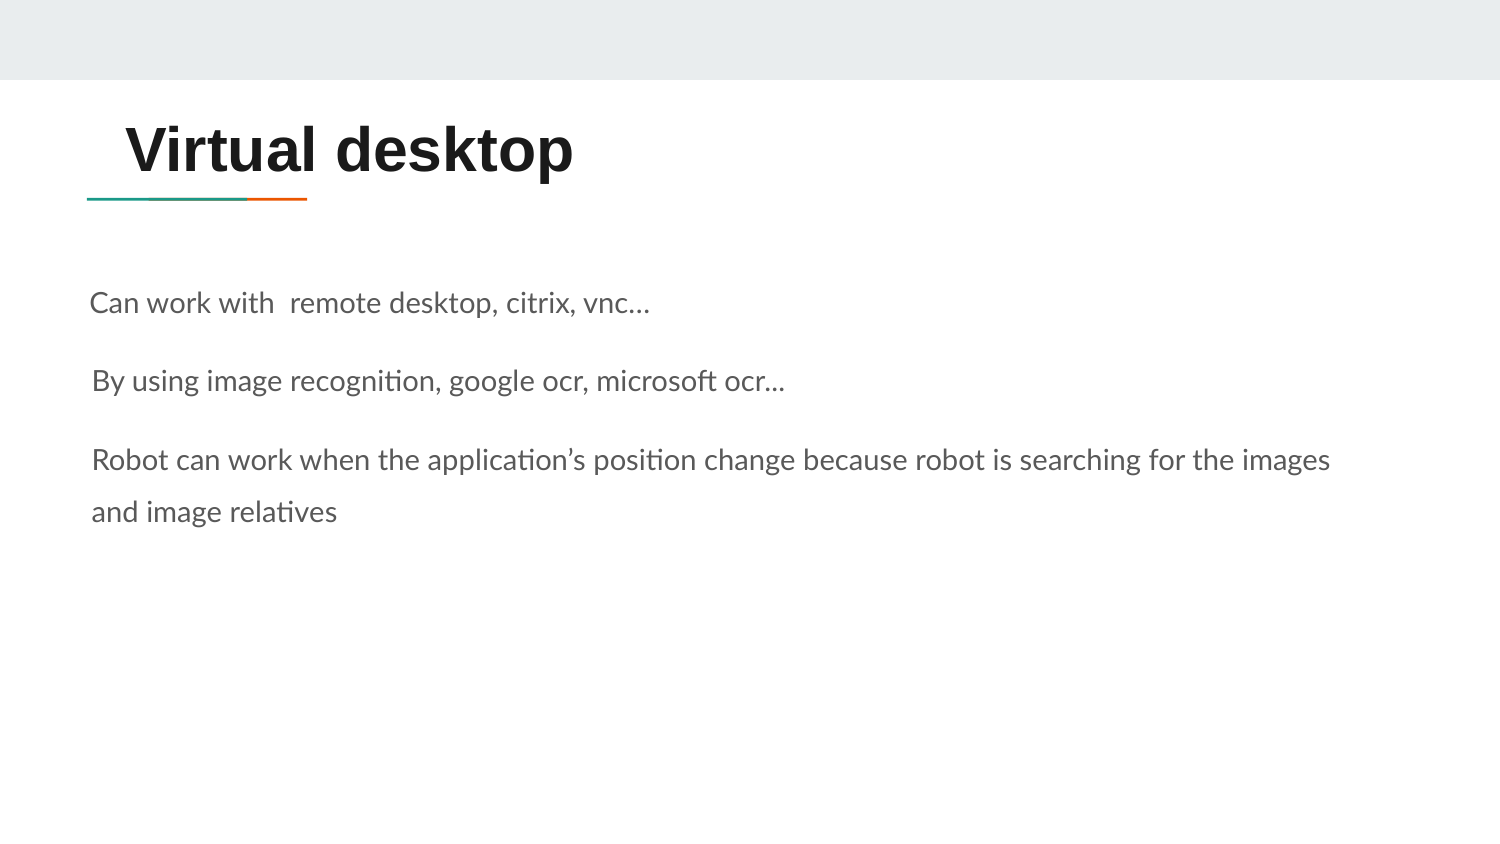

# Virtual desktop
Can work with  remote desktop, citrix, vnc…
By using image recognition, google ocr, microsoft ocr...
Robot can work when the application’s position change because robot is searching for the images and image relatives